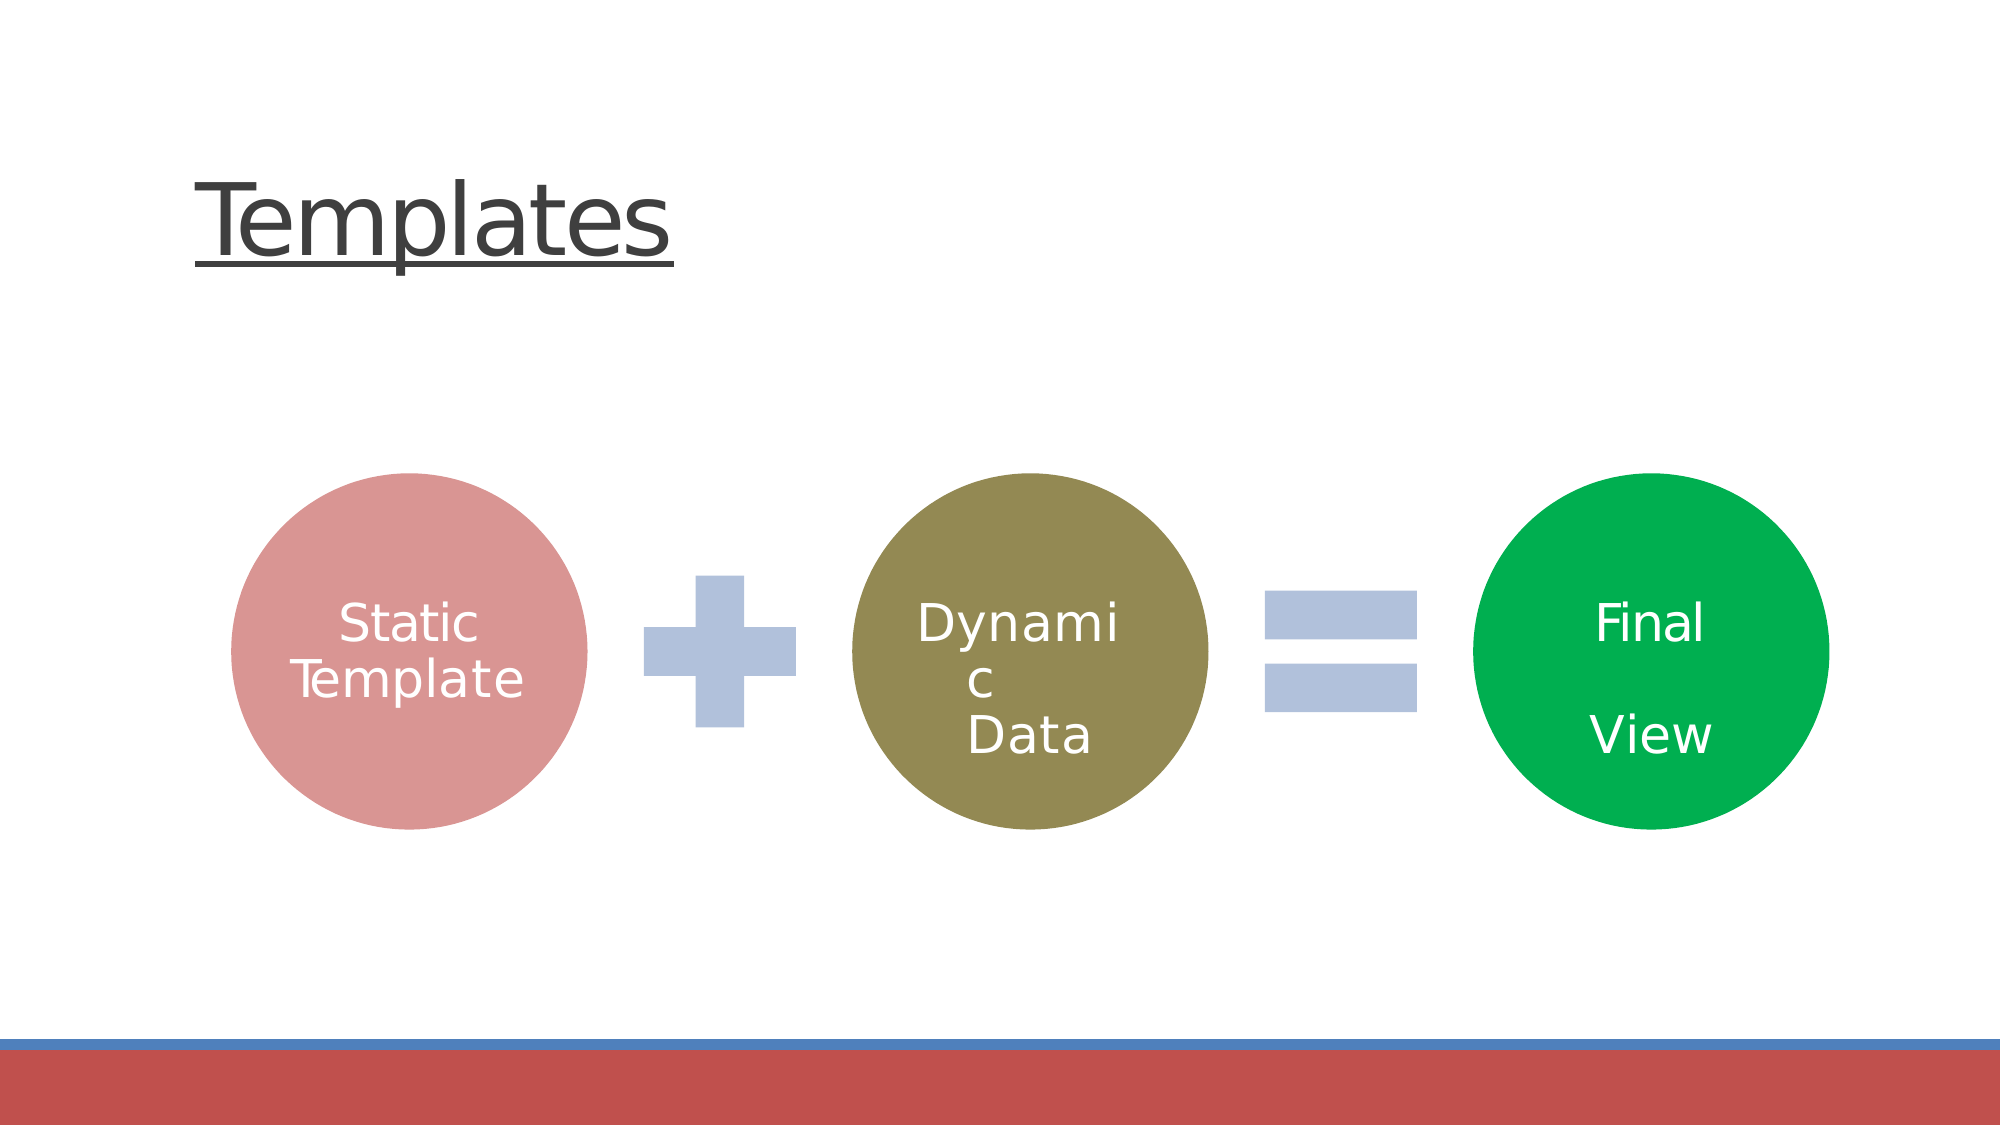

# Templates

Static  Template
Dynamic  Data
Final  View